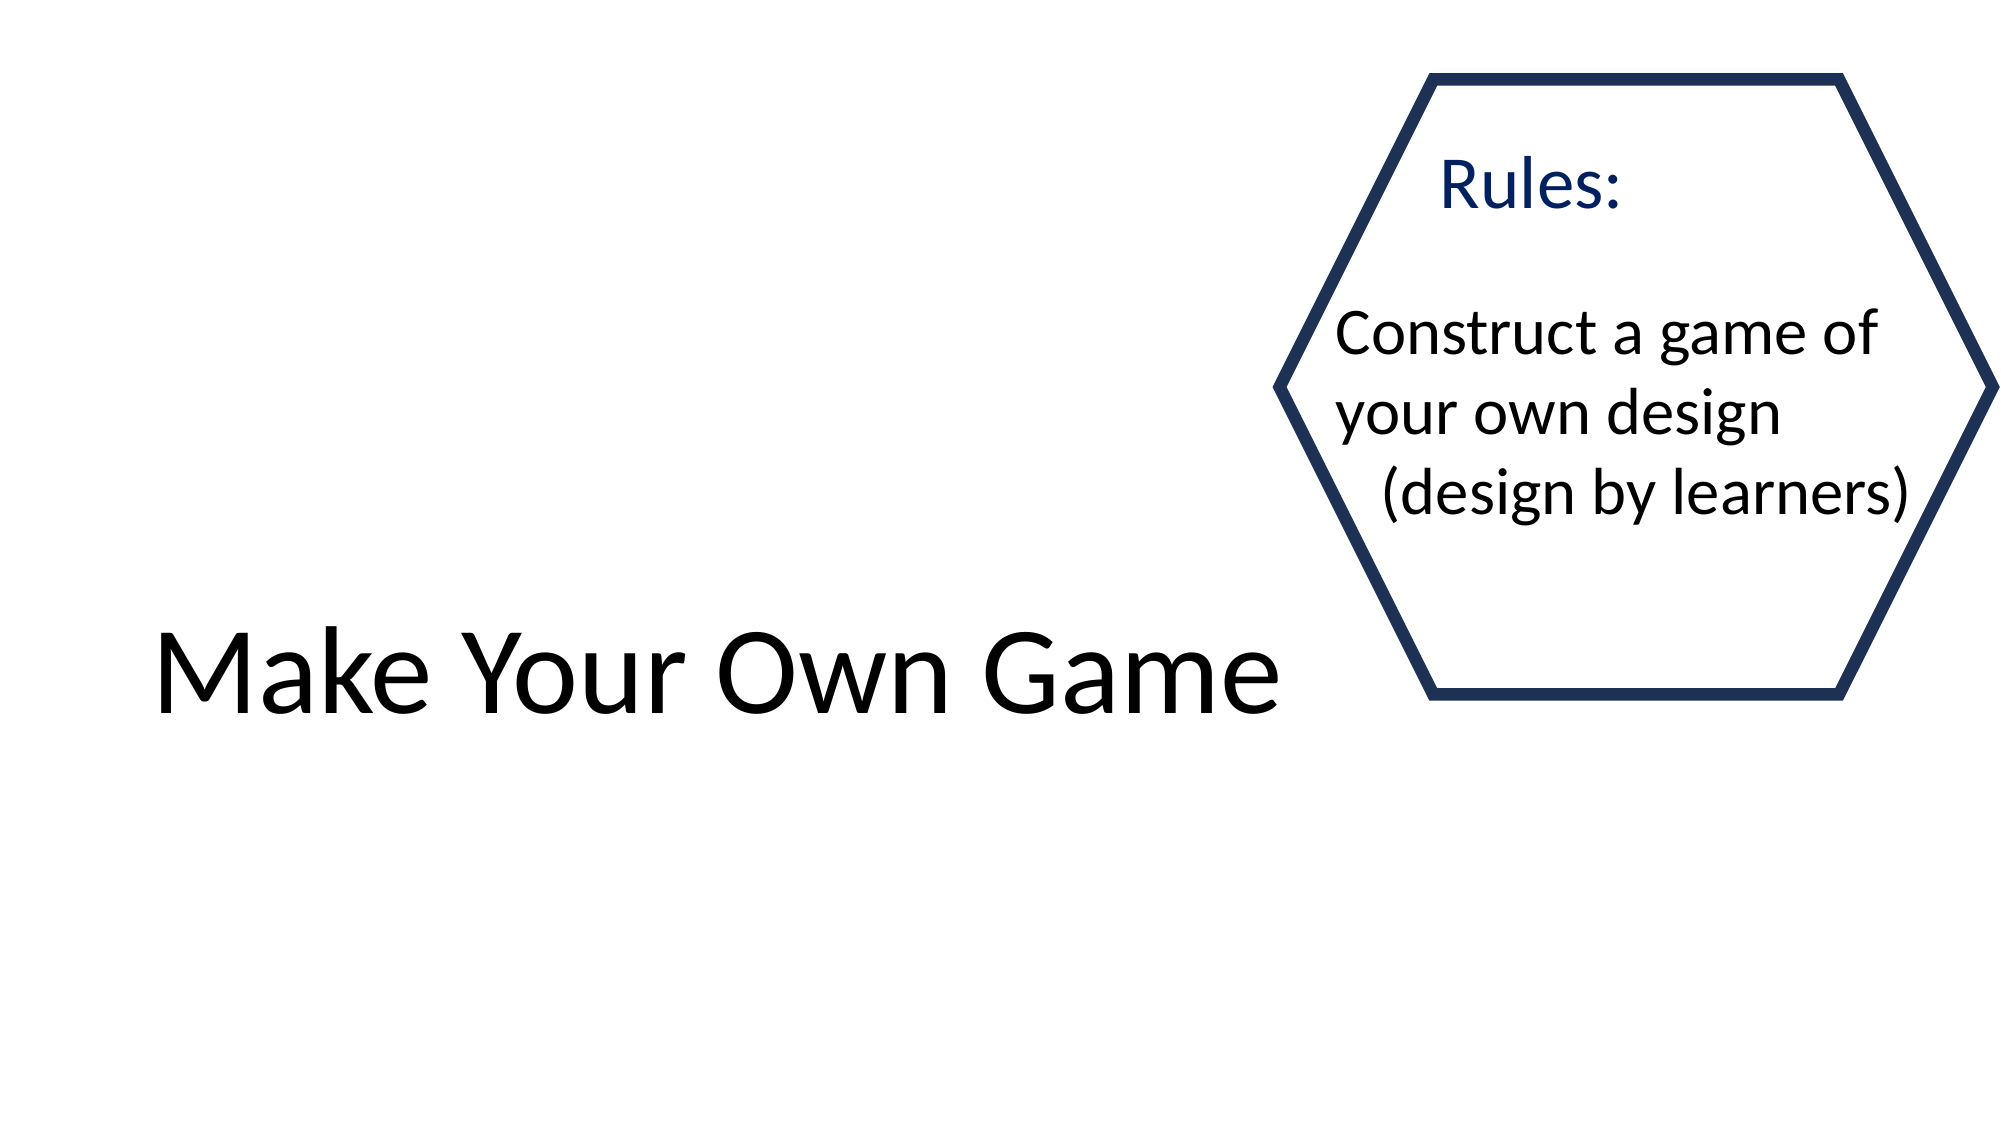

Rules:
# Make Your Own Game
Construct a game of your own design
   (design by learners)